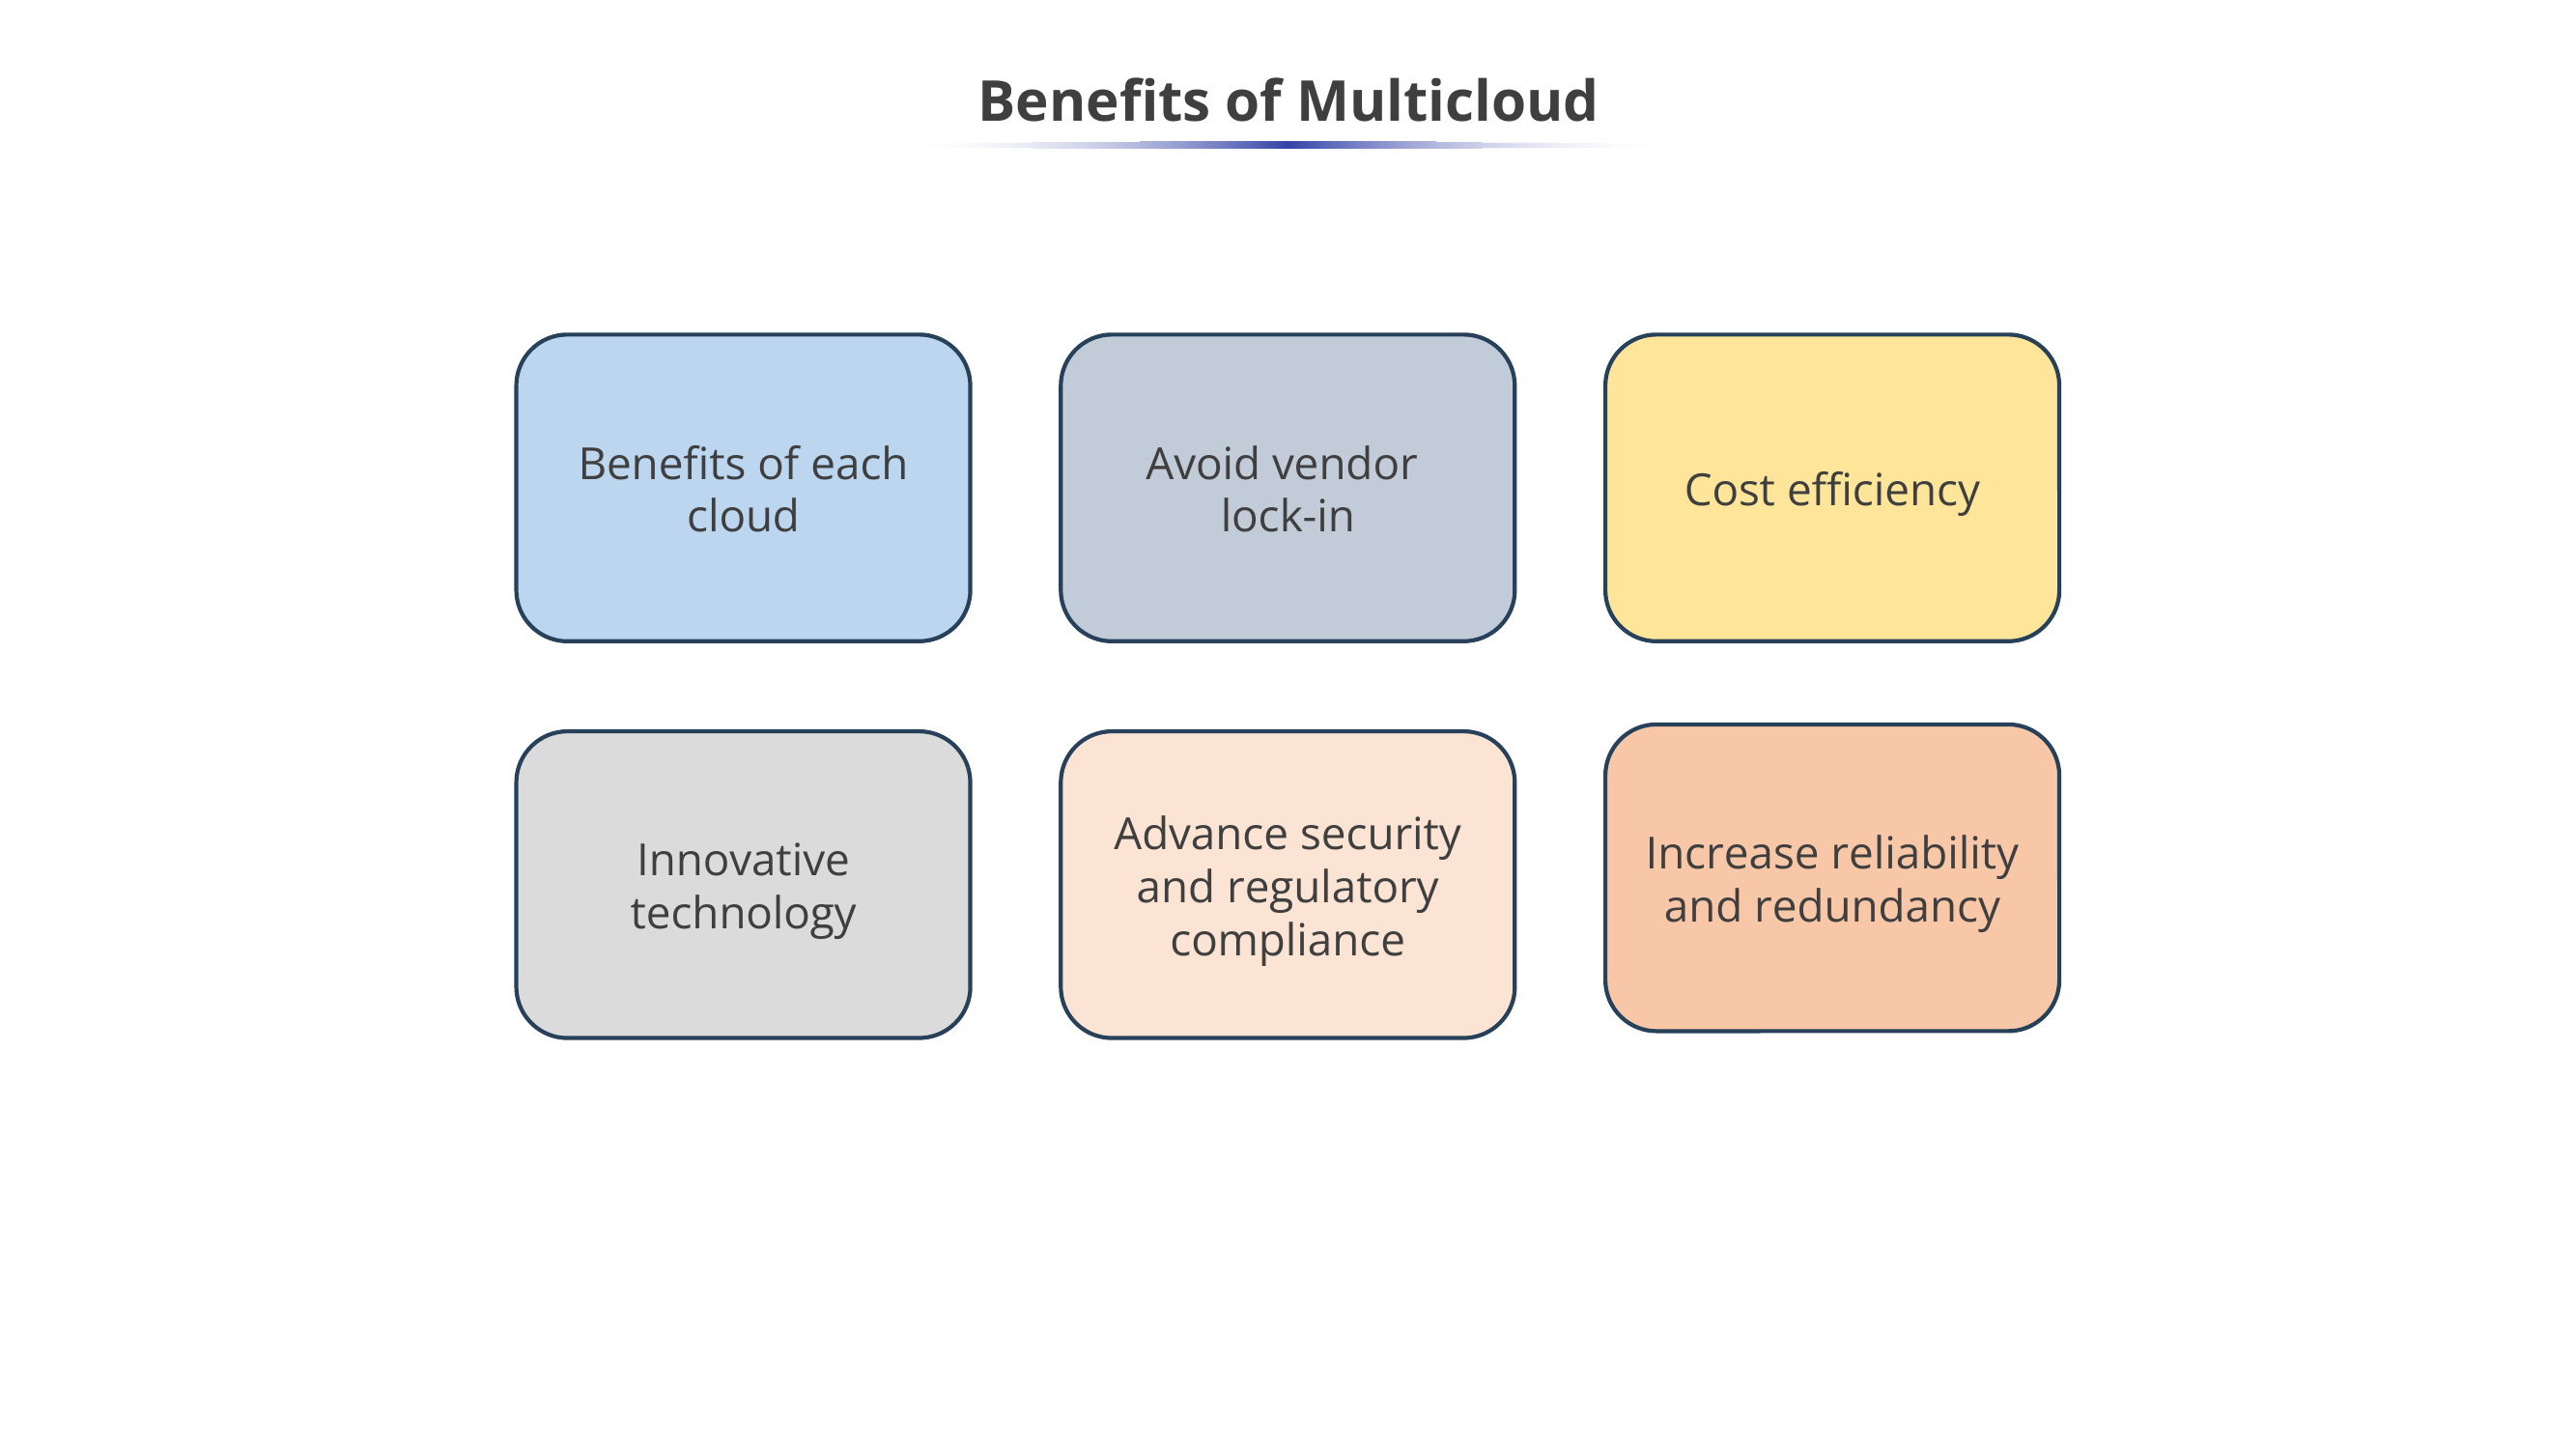

# Benefits of Multicloud

Benefits of each cloud
Avoid vendor
lock-in
Cost efficiency
Increase reliability and redundancy
Innovative technology
Advance security and regulatory compliance